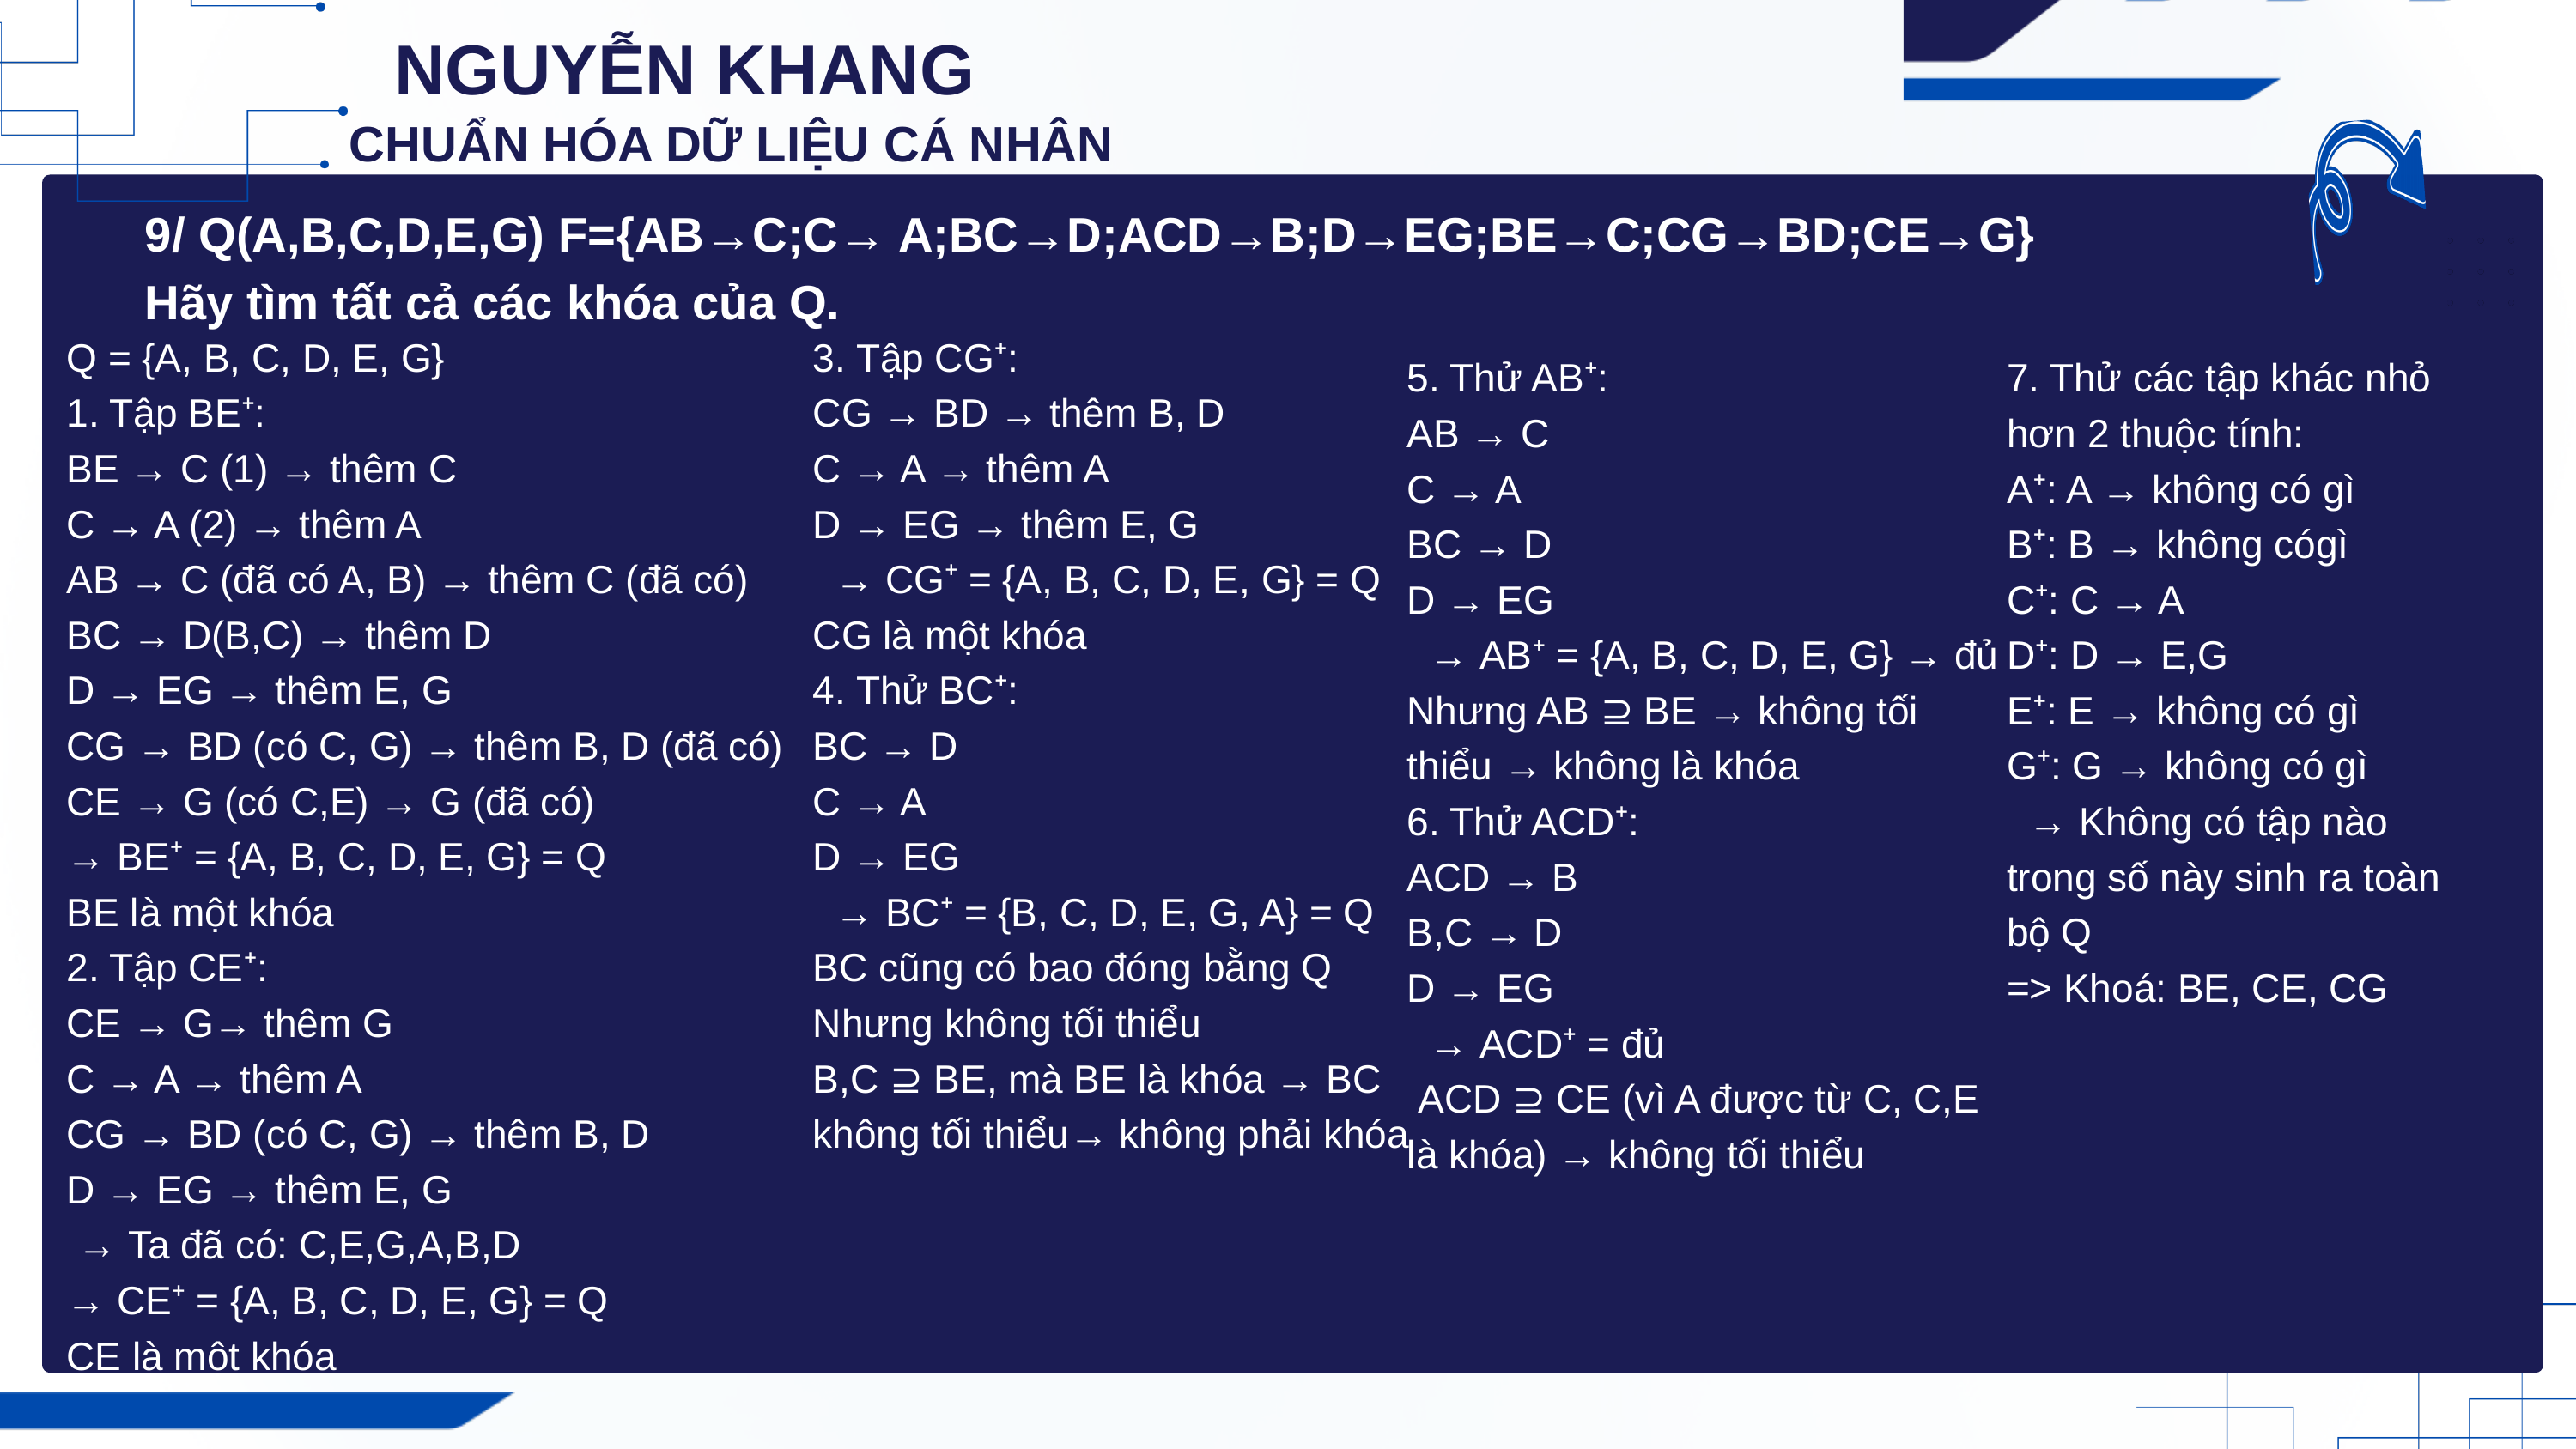

NGUYỄN KHANG
CHUẨN HÓA DỮ LIỆU CÁ NHÂN

9/ Q(A,B,C,D,E,G) F={AB→C;C→ A;BC→D;ACD→B;D→EG;BE→C;CG→BD;CE→G} Hãy tìm tất cả các khóa của Q.

Q = {A, B, C, D, E, G}
1. Tập BE⁺:
BE → C (1) → thêm C
C → A (2) → thêm A
AB → C (đã có A, B) → thêm C (đã có)
BC → D(B,C) → thêm D
D → EG → thêm E, G
CG → BD (có C, G) → thêm B, D (đã có)
CE → G (có C,E) → G (đã có)
→ BE⁺ = {A, B, C, D, E, G} = Q
BE là một khóa
2. Tập CE⁺:
CE → G→ thêm G
C → A → thêm A
CG → BD (có C, G) → thêm B, D
D → EG → thêm E, G
 → Ta đã có: C,E,G,A,B,D
→ CE⁺ = {A, B, C, D, E, G} = Q
CE là một khóa
3. Tập CG⁺:
CG → BD → thêm B, D
C → A → thêm A
D → EG → thêm E, G
  → CG⁺ = {A, B, C, D, E, G} = Q
CG là một khóa
4. Thử BC⁺:
BC → D
C → A
D → EG
  → BC⁺ = {B, C, D, E, G, A} = Q
BC cũng có bao đóng bằng Q
Nhưng không tối thiểu
B,C ⊇ BE, mà BE là khóa → BC không tối thiểu→ không phải khóa

5. Thử AB⁺:
AB → C
C → A
BC → D
D → EG
  → AB⁺ = {A, B, C, D, E, G} → đủ
Nhưng AB ⊇ BE → không tối thiểu → không là khóa
6. Thử ACD⁺:
ACD → B
B,C → D
D → EG
  → ACD⁺ = đủ
 ACD ⊇ CE (vì A được từ C, C,E là khóa) → không tối thiểu

7. Thử các tập khác nhỏ hơn 2 thuộc tính:
A⁺: A → không có gì
B⁺: B → không cógì
C⁺: C → A
D⁺: D → E,G
E⁺: E → không có gì
G⁺: G → không có gì
  → Không có tập nào trong số này sinh ra toàn bộ Q
=> Khoá: BE, CE, CG